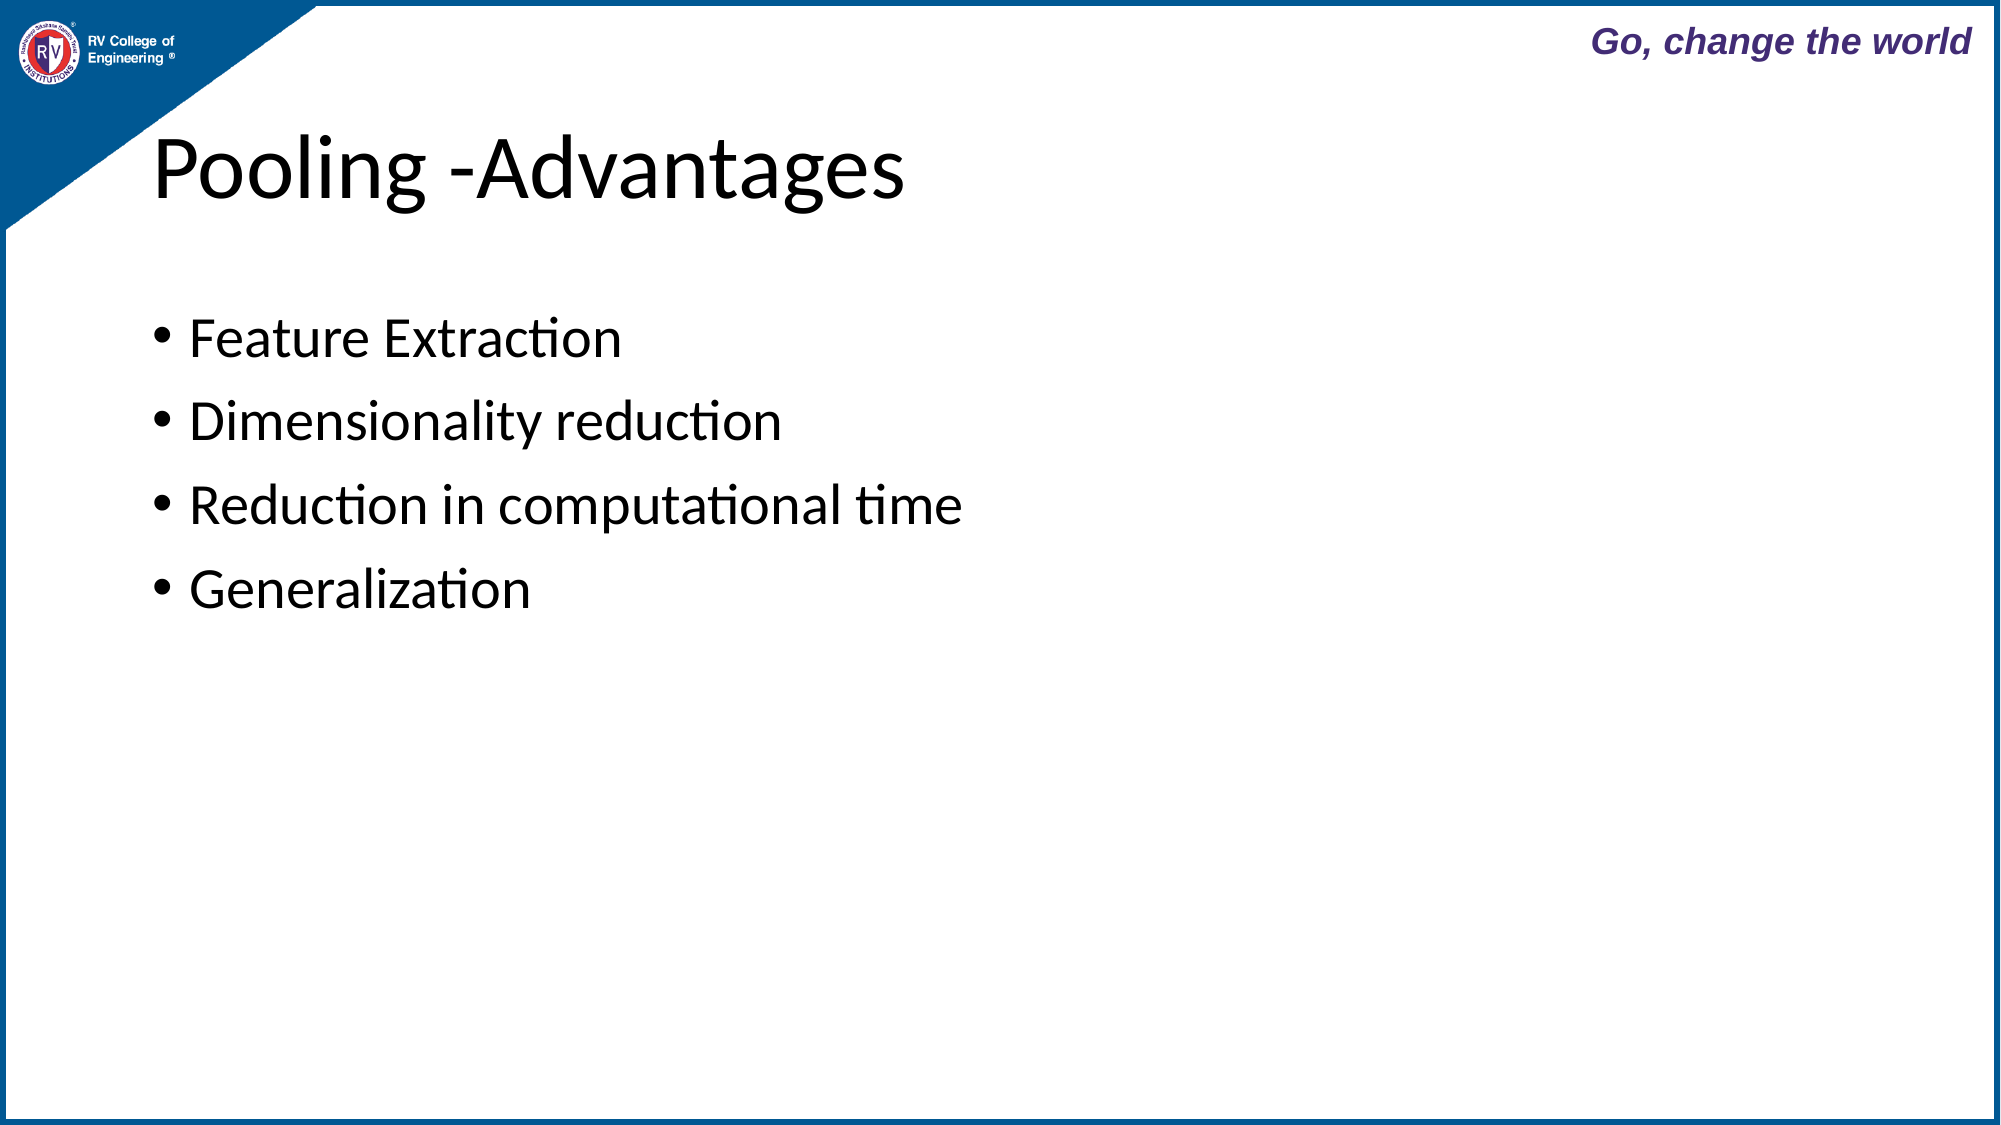

# Pooling -Advantages
Feature Extraction
Dimensionality reduction
Reduction in computational time
Generalization